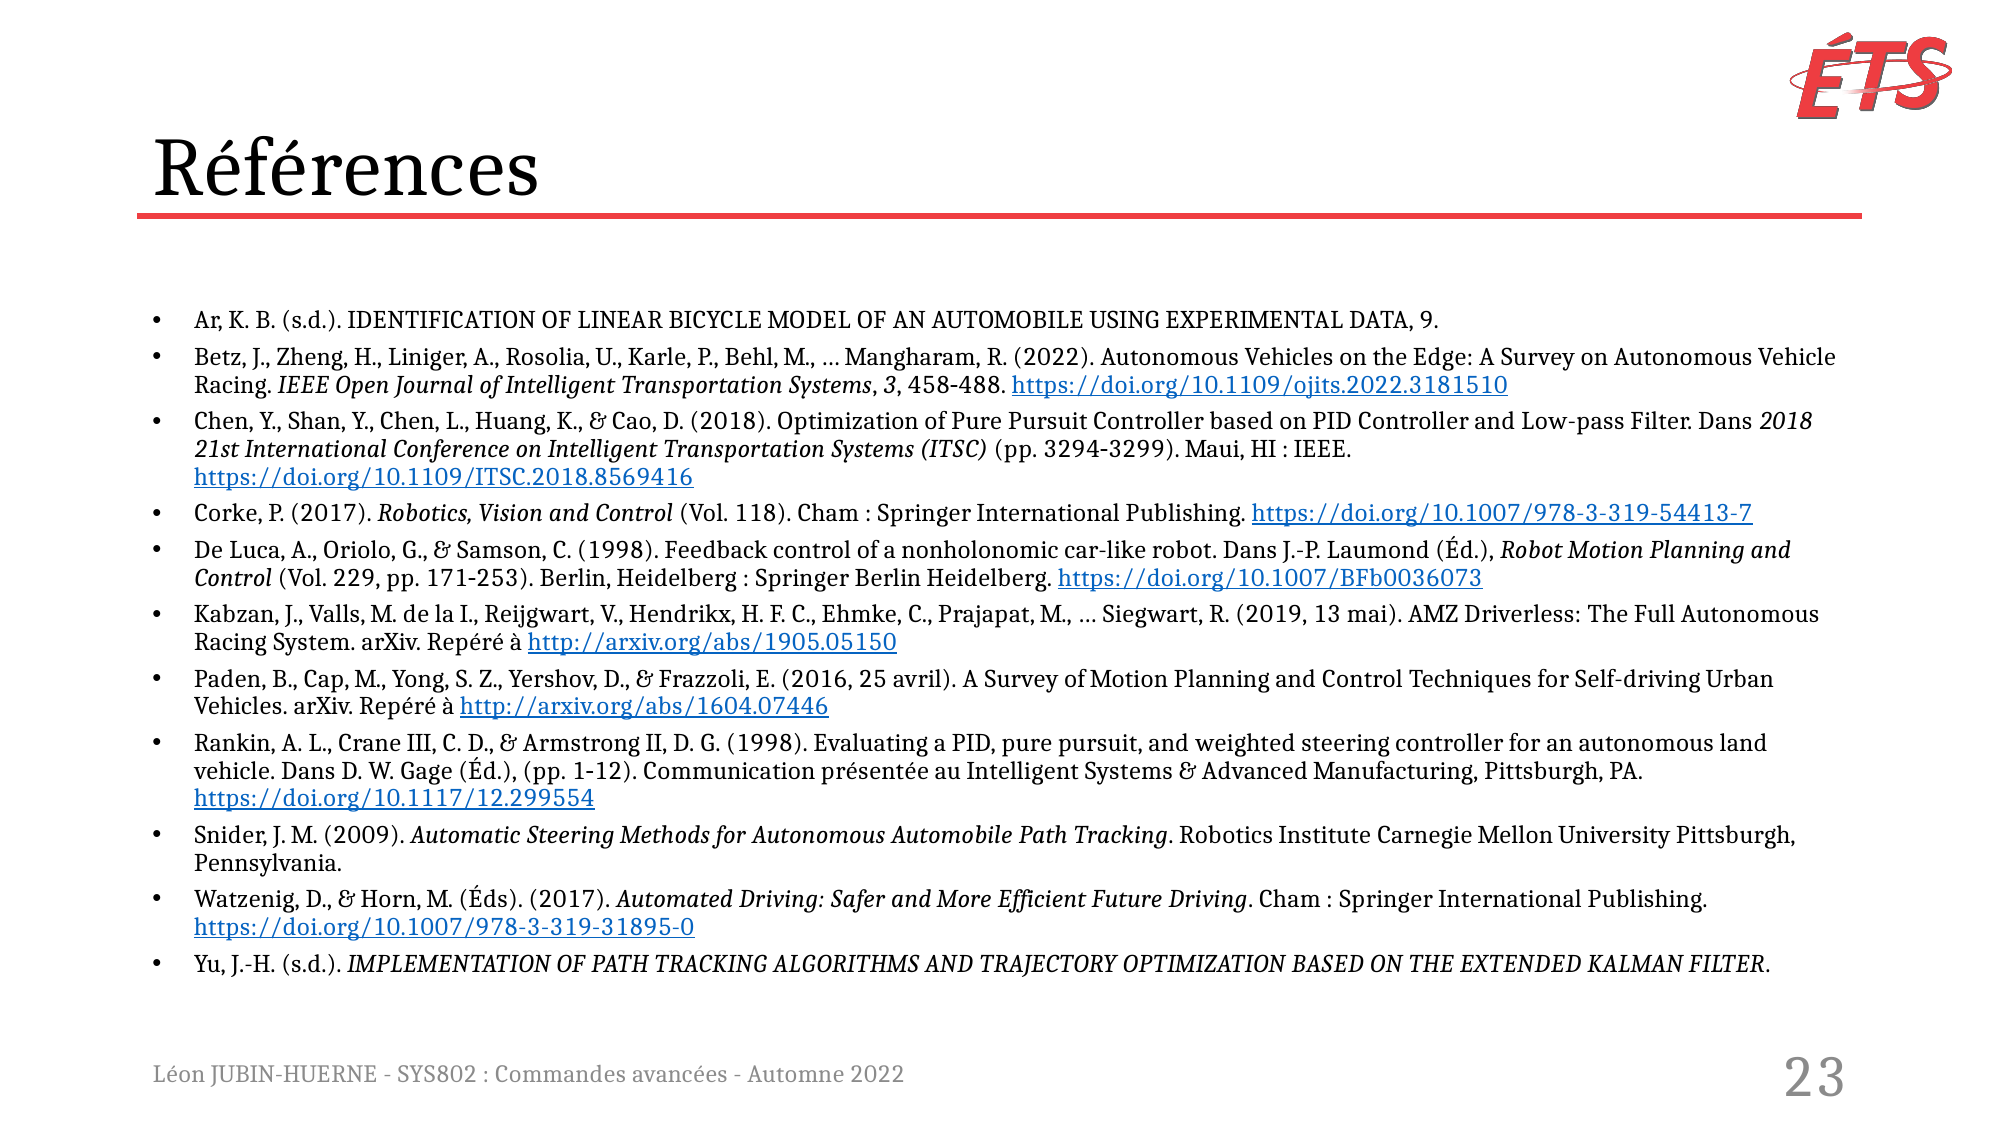

# Références
Ar, K. B. (s.d.). IDENTIFICATION OF LINEAR BICYCLE MODEL OF AN AUTOMOBILE USING EXPERIMENTAL DATA, 9.
Betz, J., Zheng, H., Liniger, A., Rosolia, U., Karle, P., Behl, M., … Mangharam, R. (2022). Autonomous Vehicles on the Edge: A Survey on Autonomous Vehicle Racing. IEEE Open Journal of Intelligent Transportation Systems, 3, 458‑488. https://doi.org/10.1109/ojits.2022.3181510
Chen, Y., Shan, Y., Chen, L., Huang, K., & Cao, D. (2018). Optimization of Pure Pursuit Controller based on PID Controller and Low-pass Filter. Dans 2018 21st International Conference on Intelligent Transportation Systems (ITSC) (pp. 3294‑3299). Maui, HI : IEEE. https://doi.org/10.1109/ITSC.2018.8569416
Corke, P. (2017). Robotics, Vision and Control (Vol. 118). Cham : Springer International Publishing. https://doi.org/10.1007/978-3-319-54413-7
De Luca, A., Oriolo, G., & Samson, C. (1998). Feedback control of a nonholonomic car-like robot. Dans J.-P. Laumond (Éd.), Robot Motion Planning and Control (Vol. 229, pp. 171‑253). Berlin, Heidelberg : Springer Berlin Heidelberg. https://doi.org/10.1007/BFb0036073
Kabzan, J., Valls, M. de la I., Reijgwart, V., Hendrikx, H. F. C., Ehmke, C., Prajapat, M., … Siegwart, R. (2019, 13 mai). AMZ Driverless: The Full Autonomous Racing System. arXiv. Repéré à http://arxiv.org/abs/1905.05150
Paden, B., Cap, M., Yong, S. Z., Yershov, D., & Frazzoli, E. (2016, 25 avril). A Survey of Motion Planning and Control Techniques for Self-driving Urban Vehicles. arXiv. Repéré à http://arxiv.org/abs/1604.07446
Rankin, A. L., Crane III, C. D., & Armstrong II, D. G. (1998). Evaluating a PID, pure pursuit, and weighted steering controller for an autonomous land vehicle. Dans D. W. Gage (Éd.), (pp. 1‑12). Communication présentée au Intelligent Systems & Advanced Manufacturing, Pittsburgh, PA. https://doi.org/10.1117/12.299554
Snider, J. M. (2009). Automatic Steering Methods for Autonomous Automobile Path Tracking. Robotics Institute Carnegie Mellon University Pittsburgh, Pennsylvania.
Watzenig, D., & Horn, M. (Éds). (2017). Automated Driving: Safer and More Efficient Future Driving. Cham : Springer International Publishing. https://doi.org/10.1007/978-3-319-31895-0
Yu, J.-H. (s.d.). IMPLEMENTATION OF PATH TRACKING ALGORITHMS AND TRAJECTORY OPTIMIZATION BASED ON THE EXTENDED KALMAN FILTER.
Léon JUBIN-HUERNE - SYS802 : Commandes avancées - Automne 2022
23